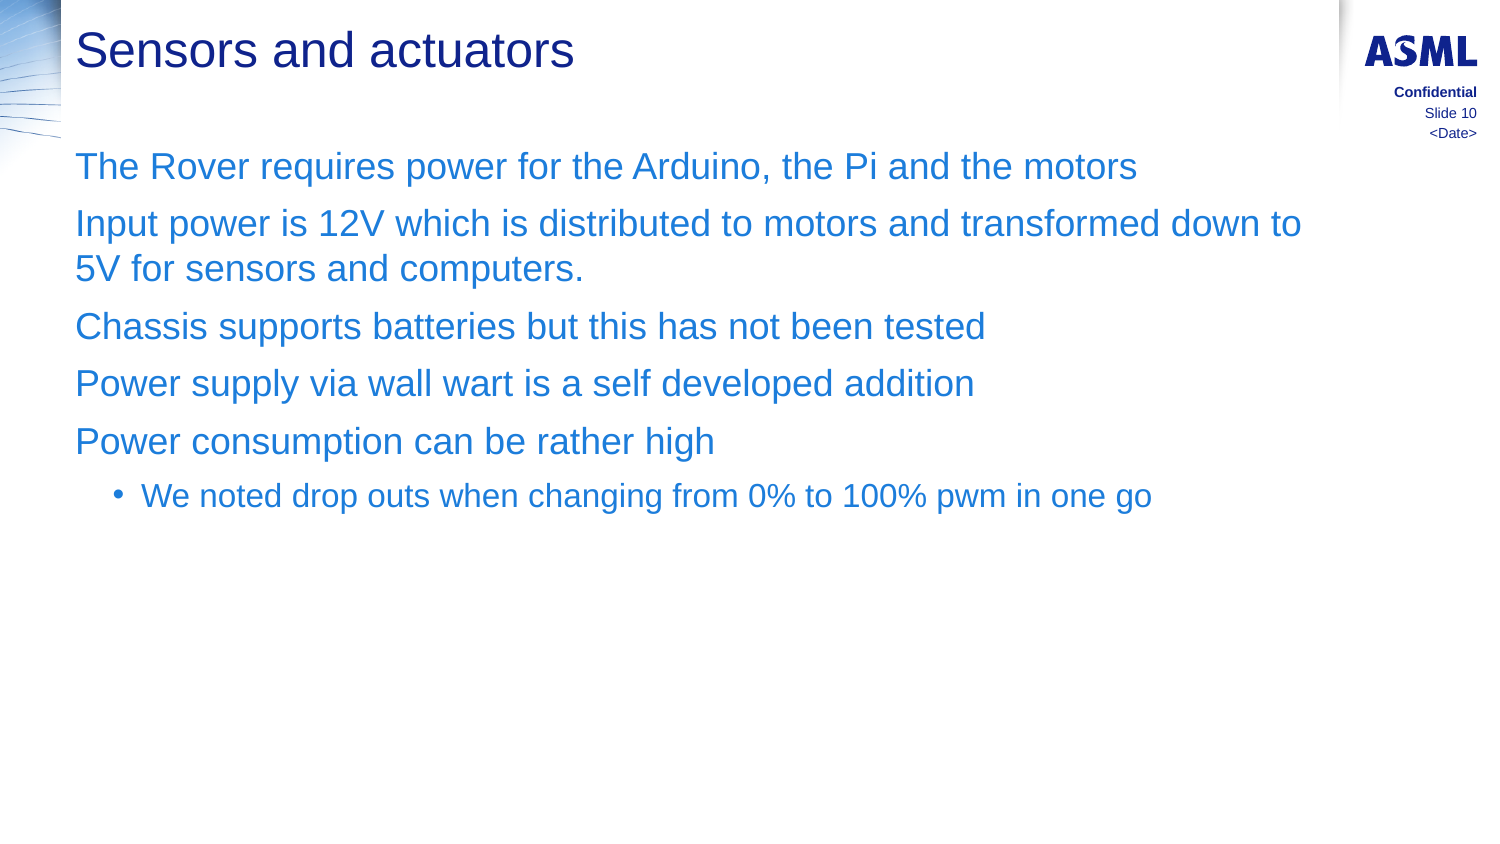

# Sensors and actuators

Confidential
Slide 10
<Date>
The Rover requires power for the Arduino, the Pi and the motors
Input power is 12V which is distributed to motors and transformed down to 5V for sensors and computers.
Chassis supports batteries but this has not been tested
Power supply via wall wart is a self developed addition
Power consumption can be rather high
We noted drop outs when changing from 0% to 100% pwm in one go